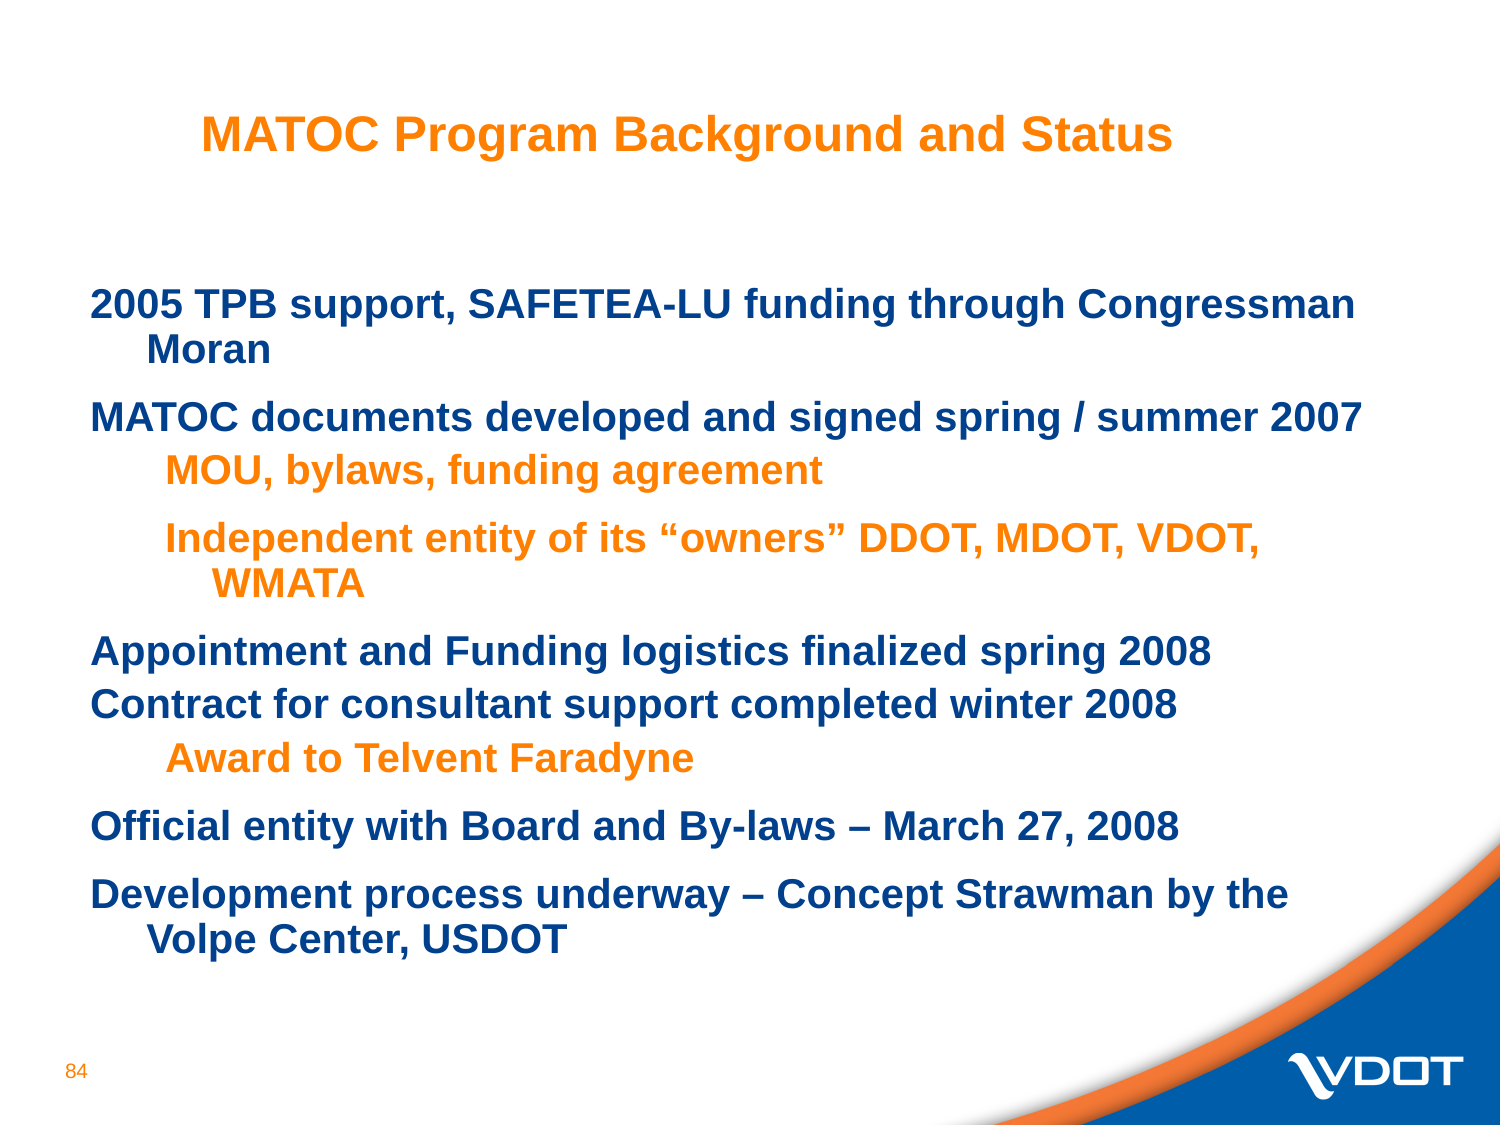

# MATOC Program Background and Status
2005 TPB support, SAFETEA-LU funding through Congressman Moran
MATOC documents developed and signed spring / summer 2007
MOU, bylaws, funding agreement
Independent entity of its “owners” DDOT, MDOT, VDOT, WMATA
Appointment and Funding logistics finalized spring 2008
Contract for consultant support completed winter 2008
Award to Telvent Faradyne
Official entity with Board and By-laws – March 27, 2008
Development process underway – Concept Strawman by the Volpe Center, USDOT

84